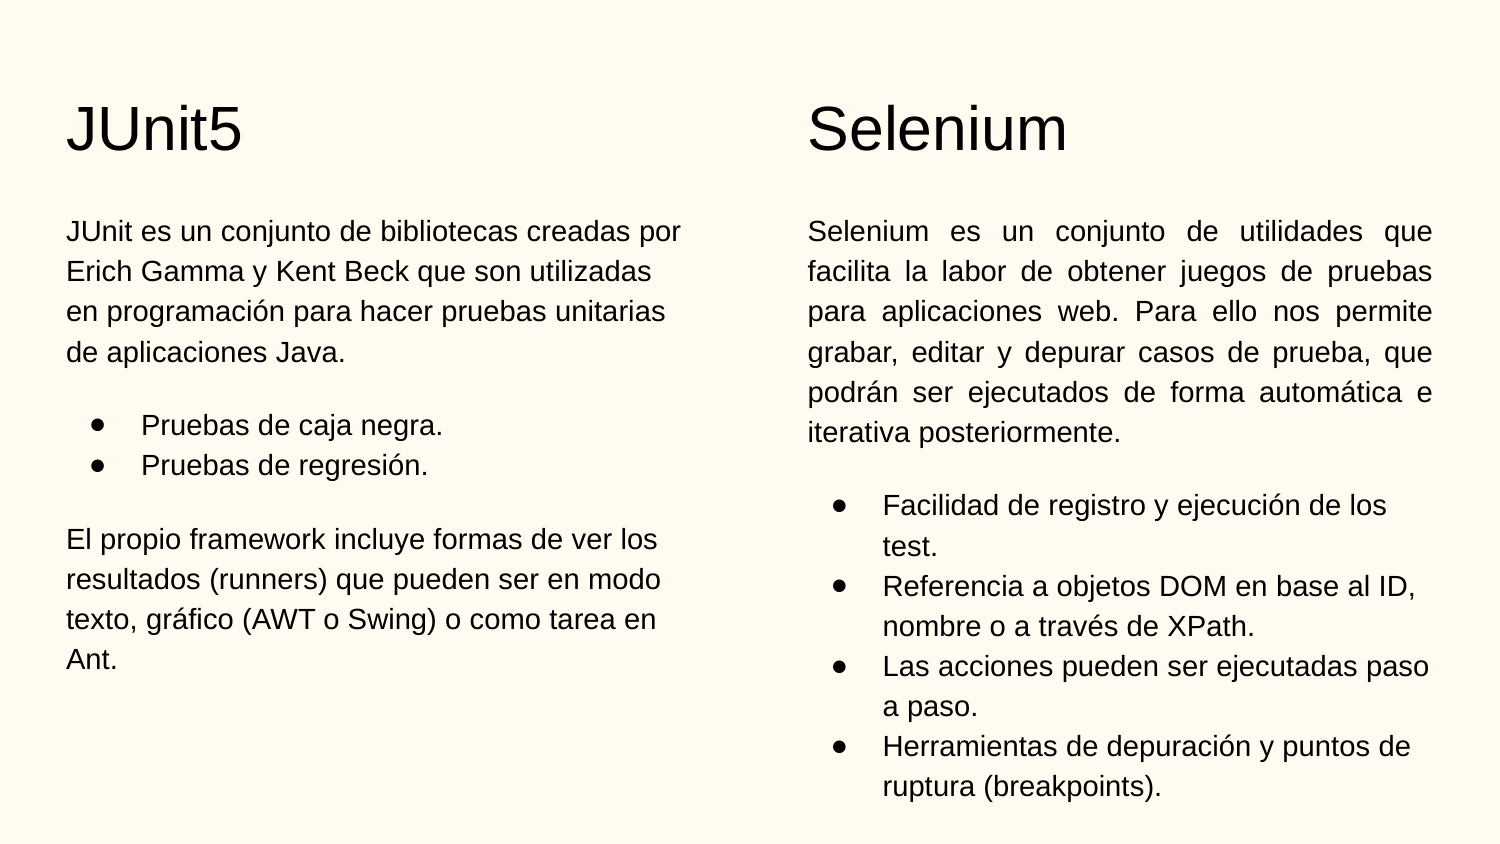

# JUnit5
Selenium
JUnit es un conjunto de bibliotecas creadas por Erich Gamma y Kent Beck que son utilizadas en programación para hacer pruebas unitarias de aplicaciones Java.
Pruebas de caja negra.
Pruebas de regresión.
El propio framework incluye formas de ver los resultados (runners) que pueden ser en modo texto, gráfico (AWT o Swing) o como tarea en Ant.
Selenium es un conjunto de utilidades que facilita la labor de obtener juegos de pruebas para aplicaciones web. Para ello nos permite grabar, editar y depurar casos de prueba, que podrán ser ejecutados de forma automática e iterativa posteriormente.
Facilidad de registro y ejecución de los test.
Referencia a objetos DOM en base al ID, nombre o a través de XPath.
Las acciones pueden ser ejecutadas paso a paso.
Herramientas de depuración y puntos de ruptura (breakpoints).